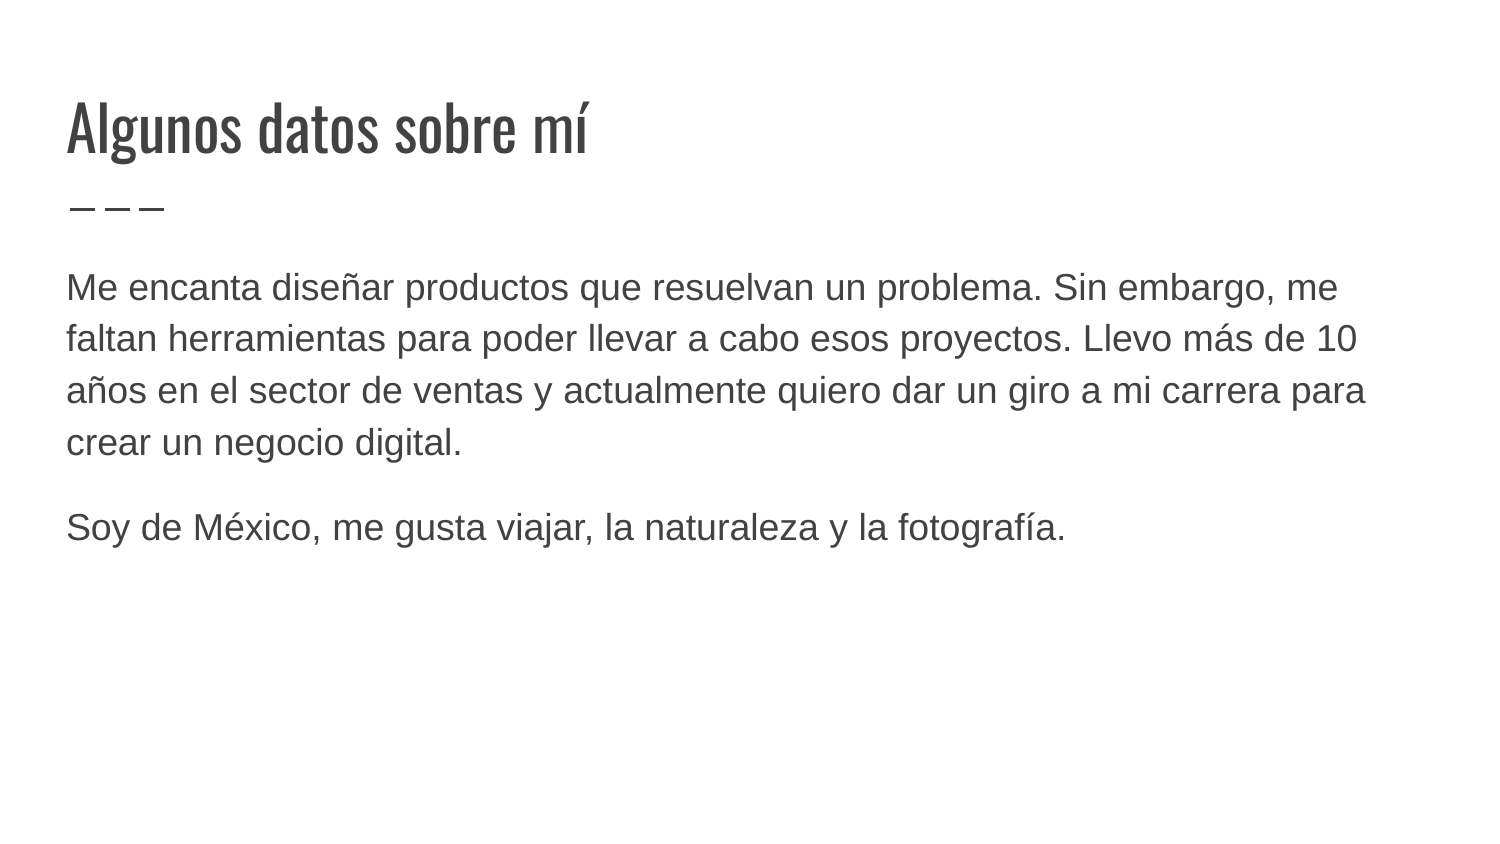

# Algunos datos sobre mí
Me encanta diseñar productos que resuelvan un problema. Sin embargo, me faltan herramientas para poder llevar a cabo esos proyectos. Llevo más de 10 años en el sector de ventas y actualmente quiero dar un giro a mi carrera para crear un negocio digital.
Soy de México, me gusta viajar, la naturaleza y la fotografía.